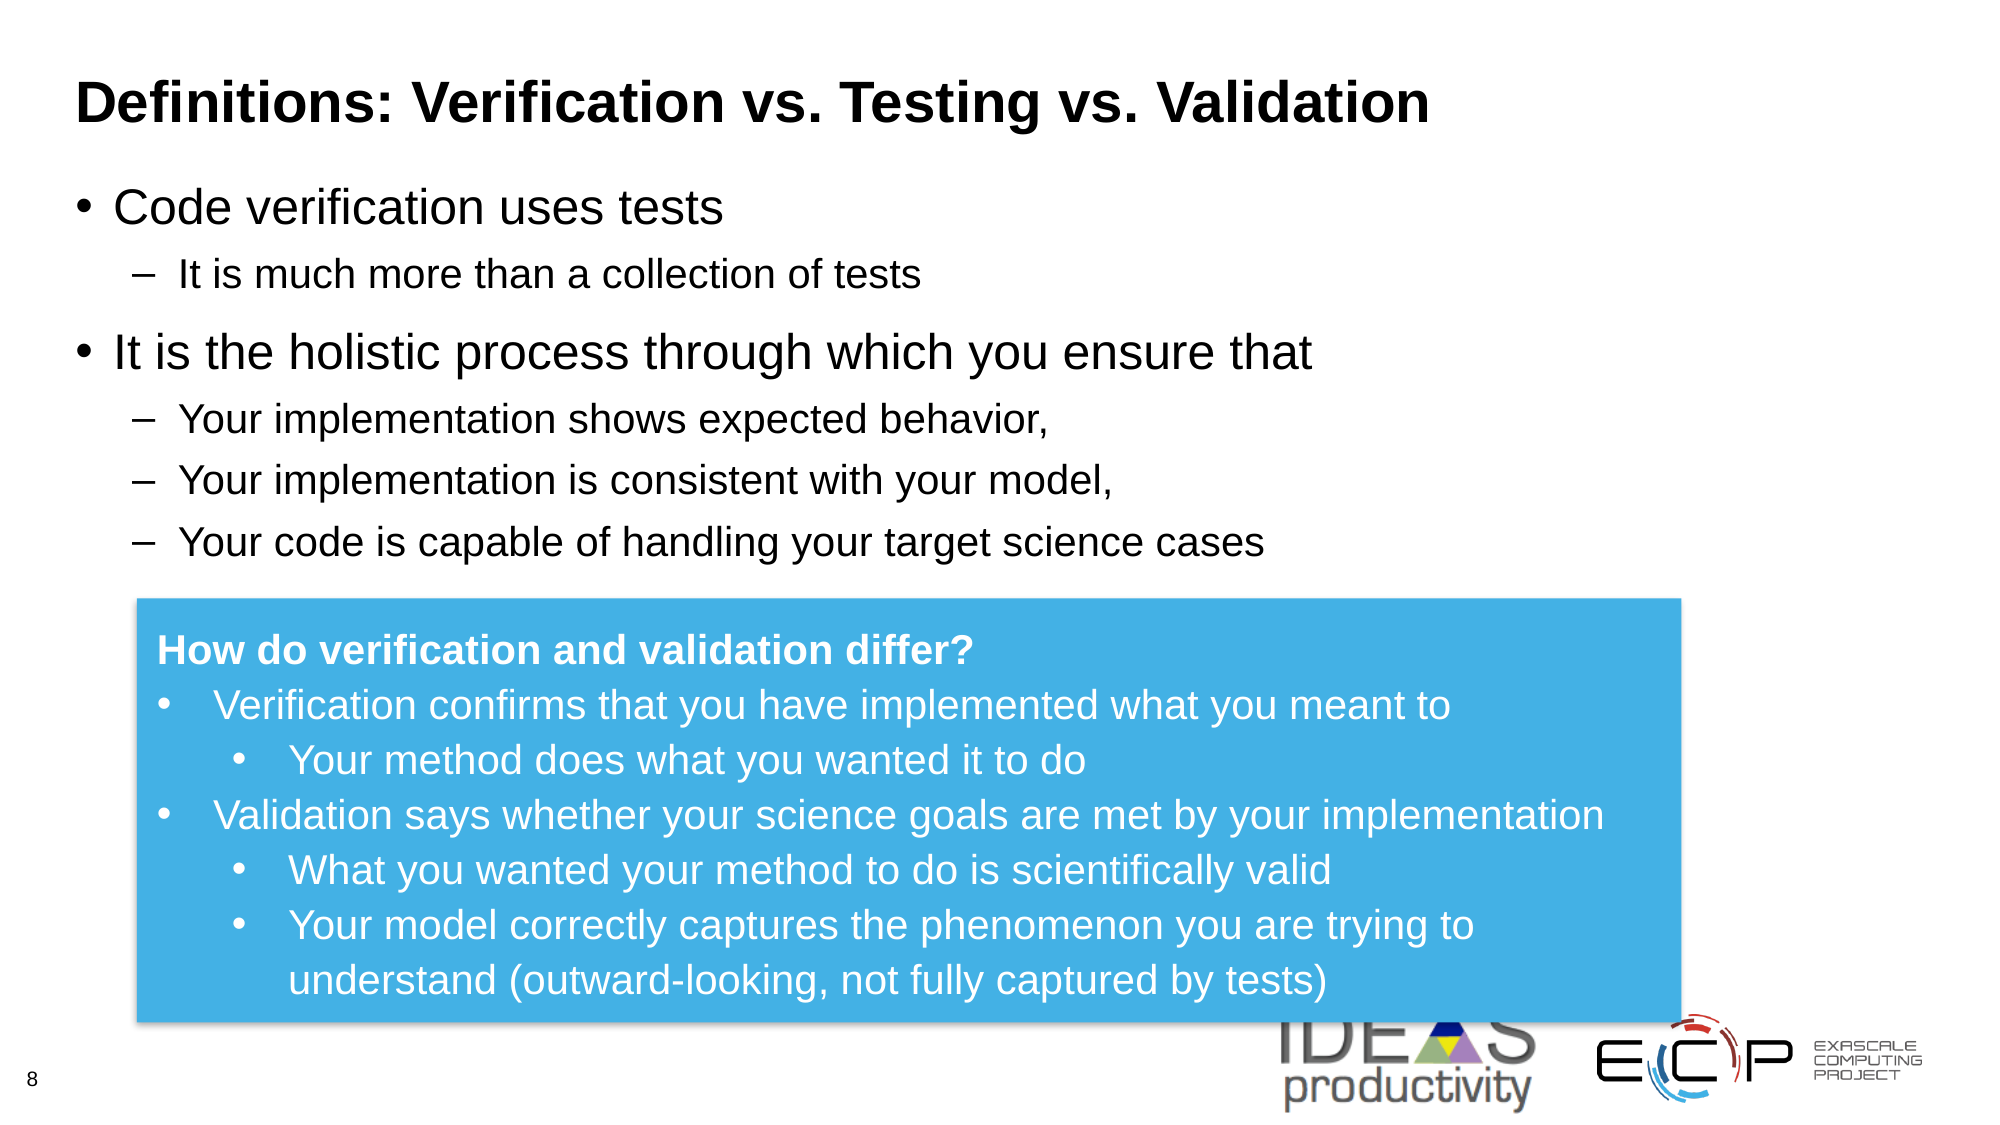

# Definitions: Verification vs. Testing vs. Validation
Code verification uses tests
It is much more than a collection of tests
It is the holistic process through which you ensure that
Your implementation shows expected behavior,
Your implementation is consistent with your model,
Your code is capable of handling your target science cases

How do verification and validation differ?
Verification confirms that you have implemented what you meant to
Your method does what you wanted it to do
Validation says whether your science goals are met by your implementation
What you wanted your method to do is scientifically valid
Your model correctly captures the phenomenon you are trying to understand (outward-looking, not fully captured by tests)